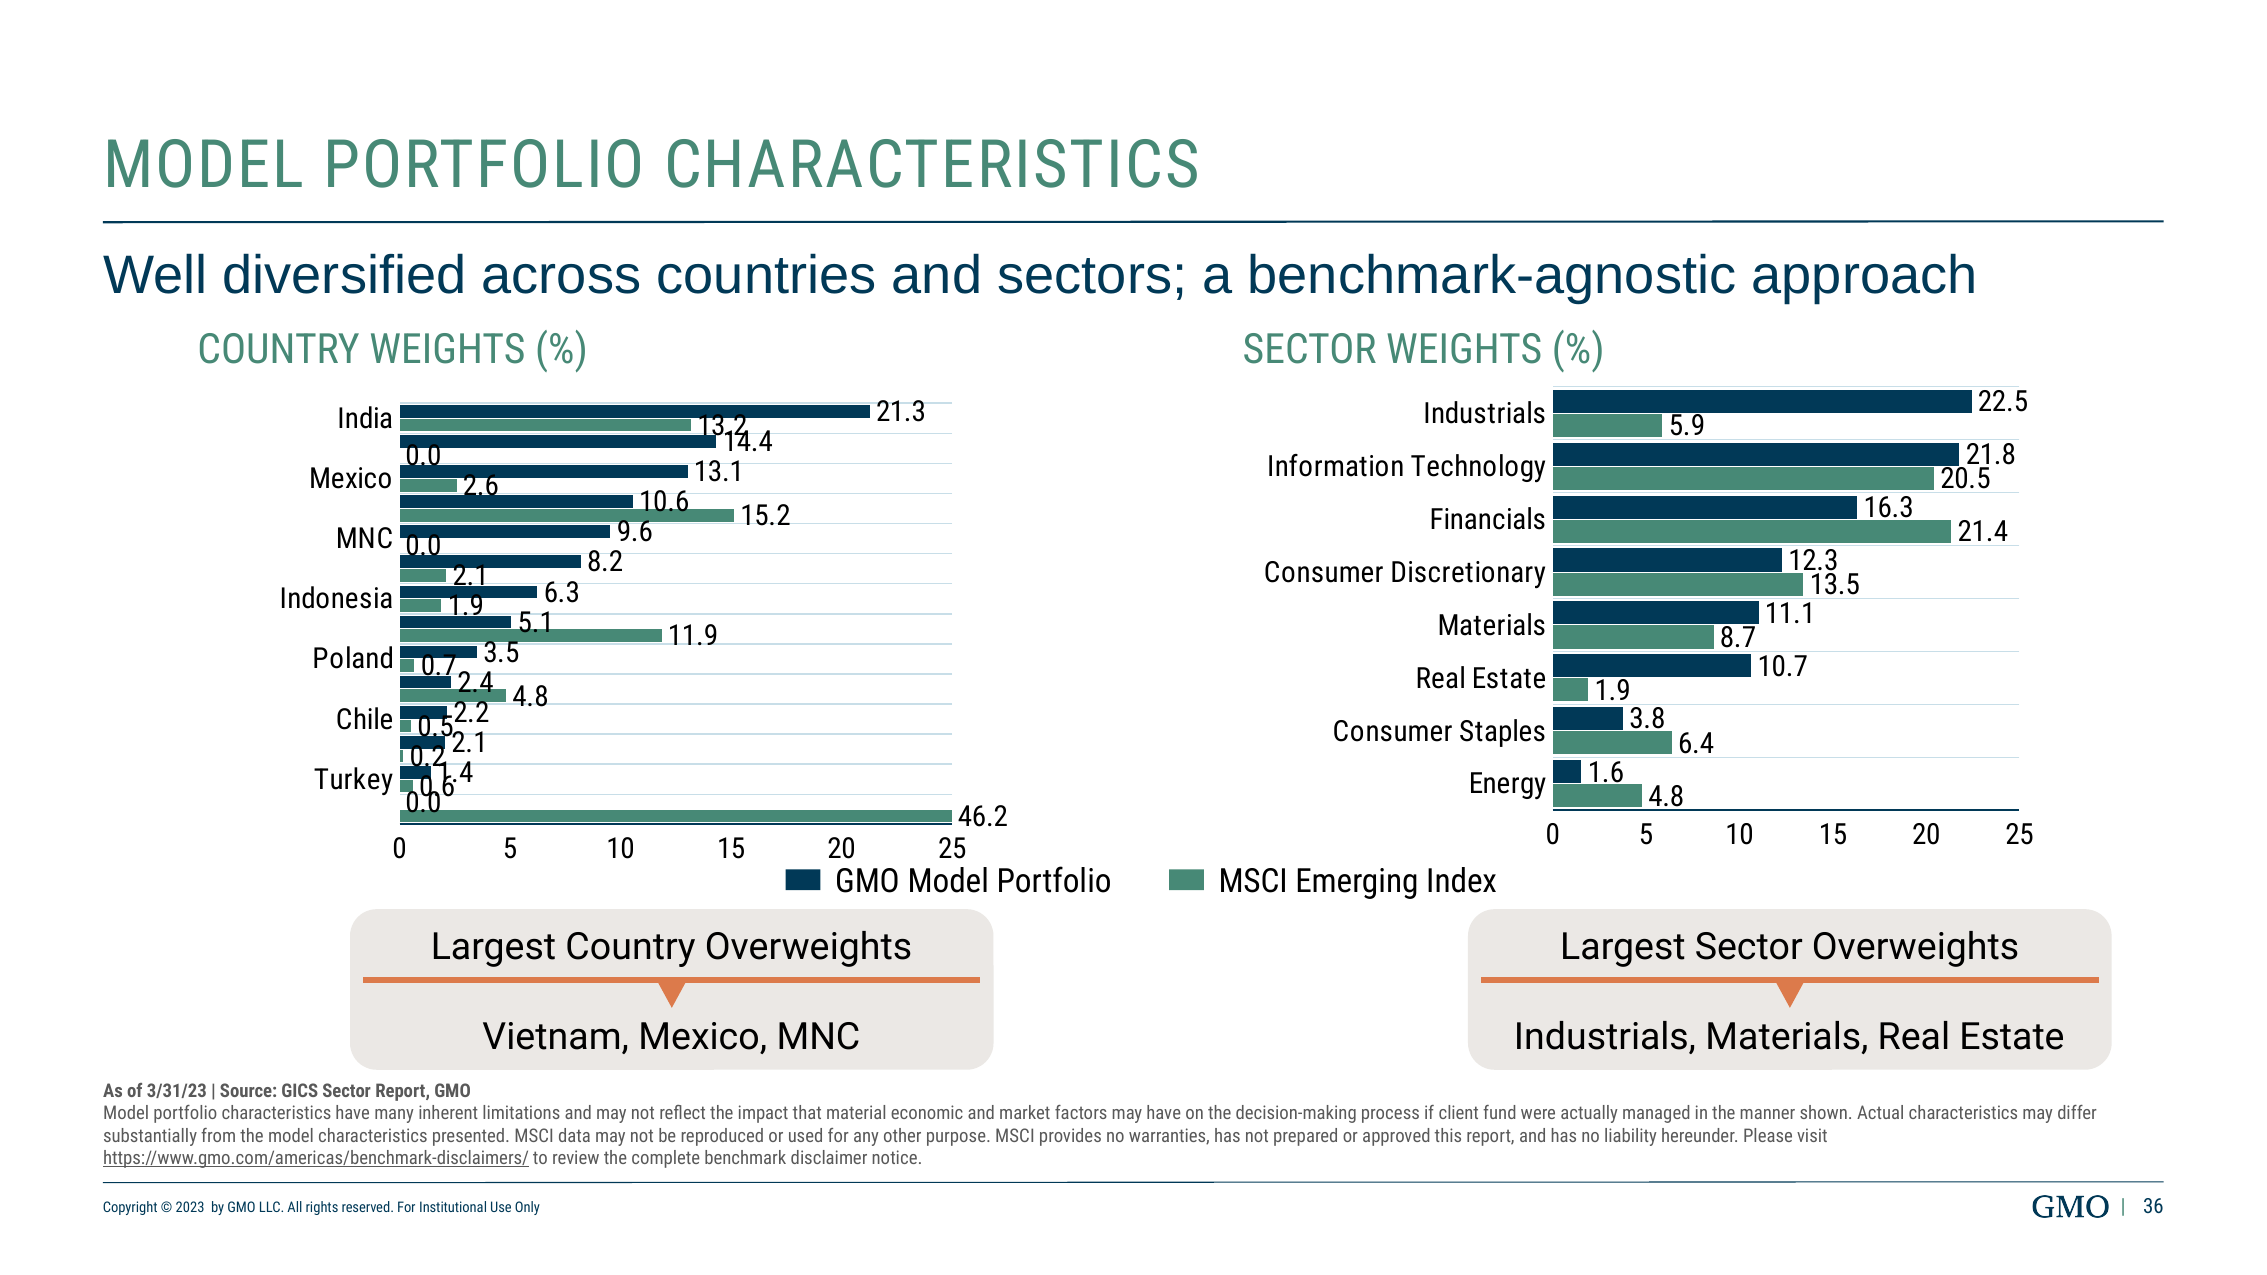

# Model Portfolio characteristics
Well diversified across countries and sectors; a benchmark-agnostic approach
COUNTRY WEIGHTS (%)
SECTOR WEIGHTS (%)

### Chart

| Category |  |  |
|---|---|---|
| Industrials | 22.46343691850805 | 5.911491482617023 |
| Information Technology | 21.81640606203675 | 20.45255789905694 |
| Financials | 16.33854033102194 | 21.3838445707065 |
| Consumer Discretionary | 12.30404994370125 | 13.46026196378079 |
| Materials | 11.054310491721054 | 8.650100071383283 |
| Real Estate | 10.66923368029668 | 1.927454974104783 |
| Consumer Staples | 3.786565176065925 | 6.40398525436653 |
| Energy | 1.5657648110439526 | 4.806131178733412 |

### Chart

| Category |  |  |
|---|---|---|
| India | 21.29210305983292 | 13.20278794429887 |
| Vietnam | 14.36312219461536 | 0.0 |
| Mexico | 13.057616635219748 | 2.606494277079933 |
| Taiwan | 10.575376641197778 | 15.15593978195139 |
| MNC | 9.565217391304348 | 0.0 |
| Thailand | 8.222419980197783 | 2.139311570683815 |
| Indonesia | 6.26305924417581 | 1.918733599164238 |
| Korea | 5.08514443219779 | 11.87836179705564 |
| Poland | 3.5251255470659264 | 0.6968354174601272 |
| Brazil | 2.350083698043951 | 4.845975228585247 |
| Chile | 2.1739130434782608 | 0.5388503721026223 |
| Czech | 2.0886440690439514 | 0.190966267383052 |
| Turkey | 1.4364814780219748 | 0.621474945014558 |
| China + Others | 0.0 | 46.20426879922051 |
GMO Model Portfolio

MSCI Emerging Index

Largest Country Overweights
Vietnam, Mexico, MNC
Largest Sector Overweights

Industrials, Materials, Real Estate

As of 3/31/23 | Source: GICS Sector Report, GMO
Model portfolio characteristics have many inherent limitations and may not reflect the impact that material economic and market factors may have on the decision-making process if client fund were actually managed in the manner shown. Actual characteristics may differ substantially from the model characteristics presented. MSCI data may not be reproduced or used for any other purpose. MSCI provides no warranties, has not prepared or approved this report, and has no liability hereunder. Please visit https://www.gmo.com/americas/benchmark-disclaimers/ to review the complete benchmark disclaimer notice.